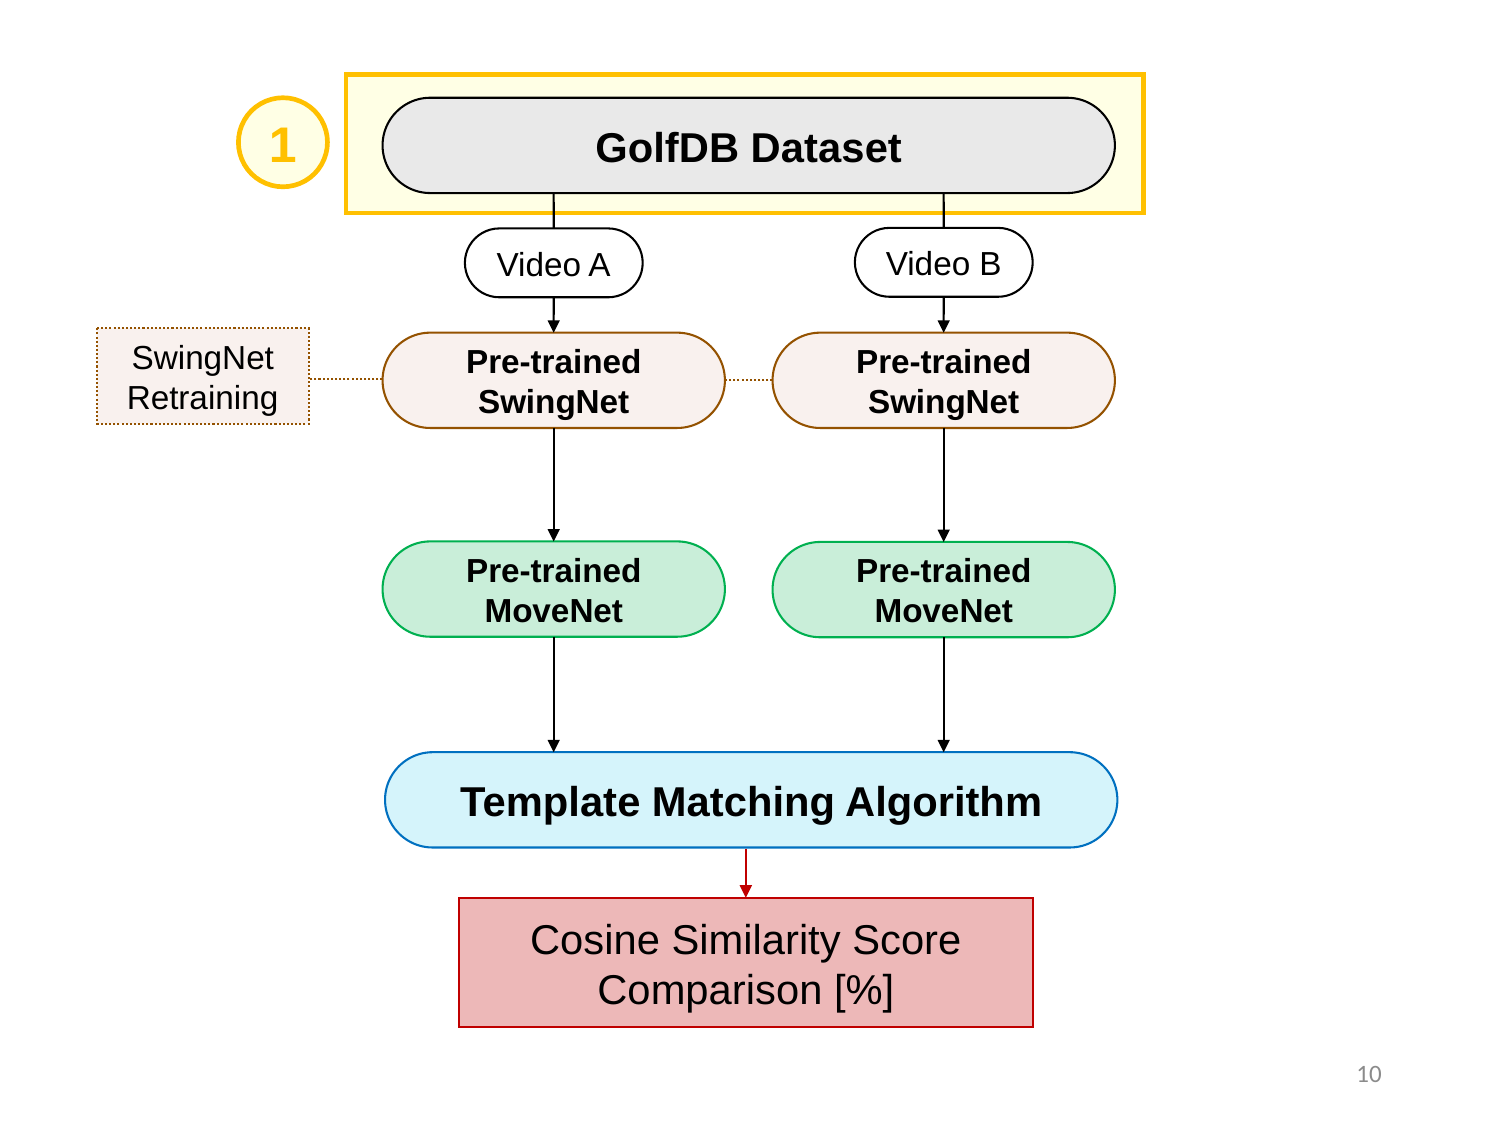

1
GolfDB Dataset
Video B
Video A
SwingNet Retraining
Pre-trained SwingNet
Pre-trained SwingNet
Pre-trained MoveNet
Pre-trained MoveNet
Template Matching Algorithm
Cosine Similarity Score Comparison [%]
10